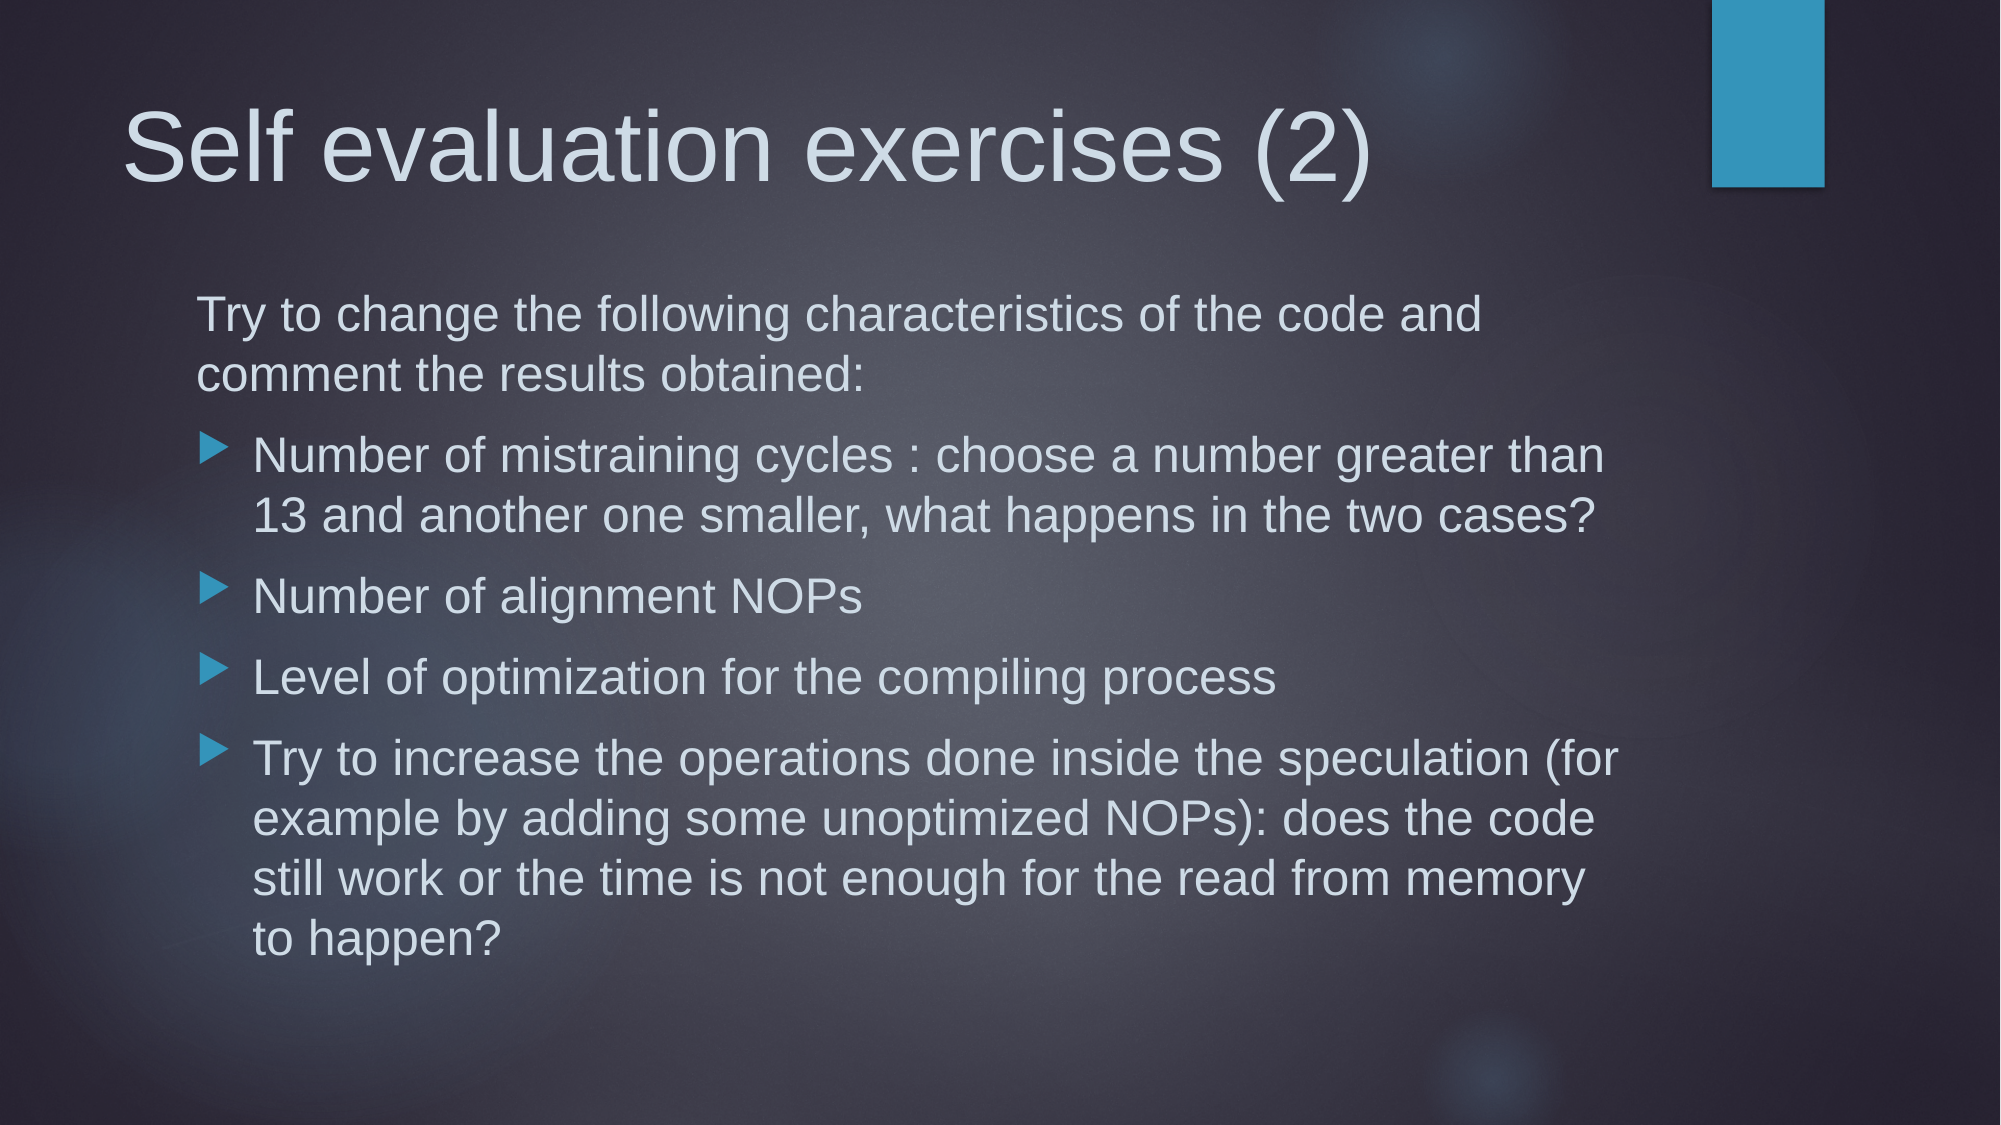

# Self evaluation exercises (2)
Try to change the following characteristics of the code and comment the results obtained:
Number of mistraining cycles : choose a number greater than 13 and another one smaller, what happens in the two cases?
Number of alignment NOPs
Level of optimization for the compiling process
Try to increase the operations done inside the speculation (for example by adding some unoptimized NOPs): does the code still work or the time is not enough for the read from memory to happen?